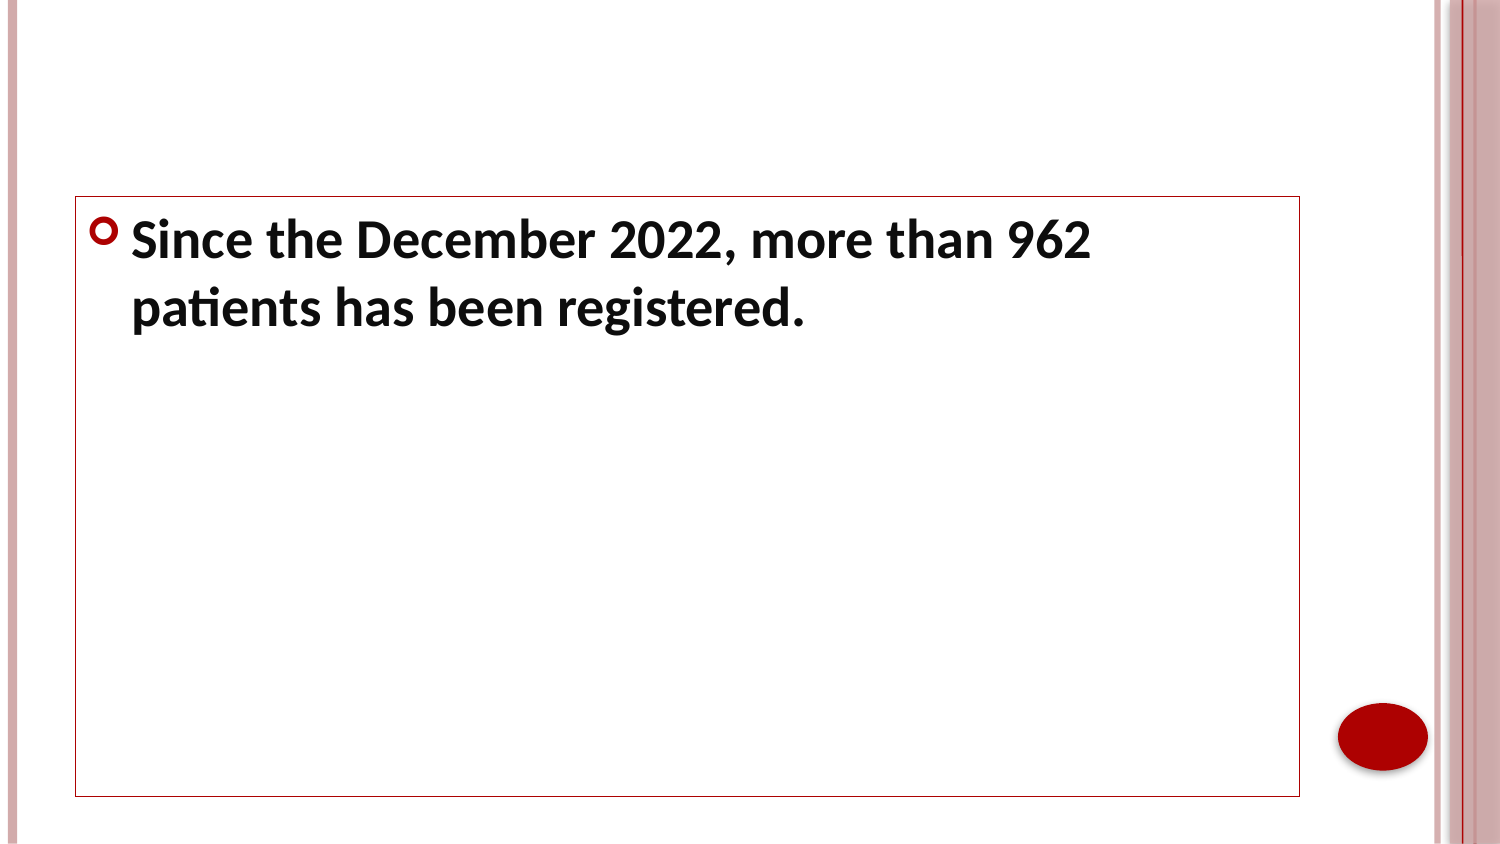

#
Since the December 2022, more than 962 patients has been registered.